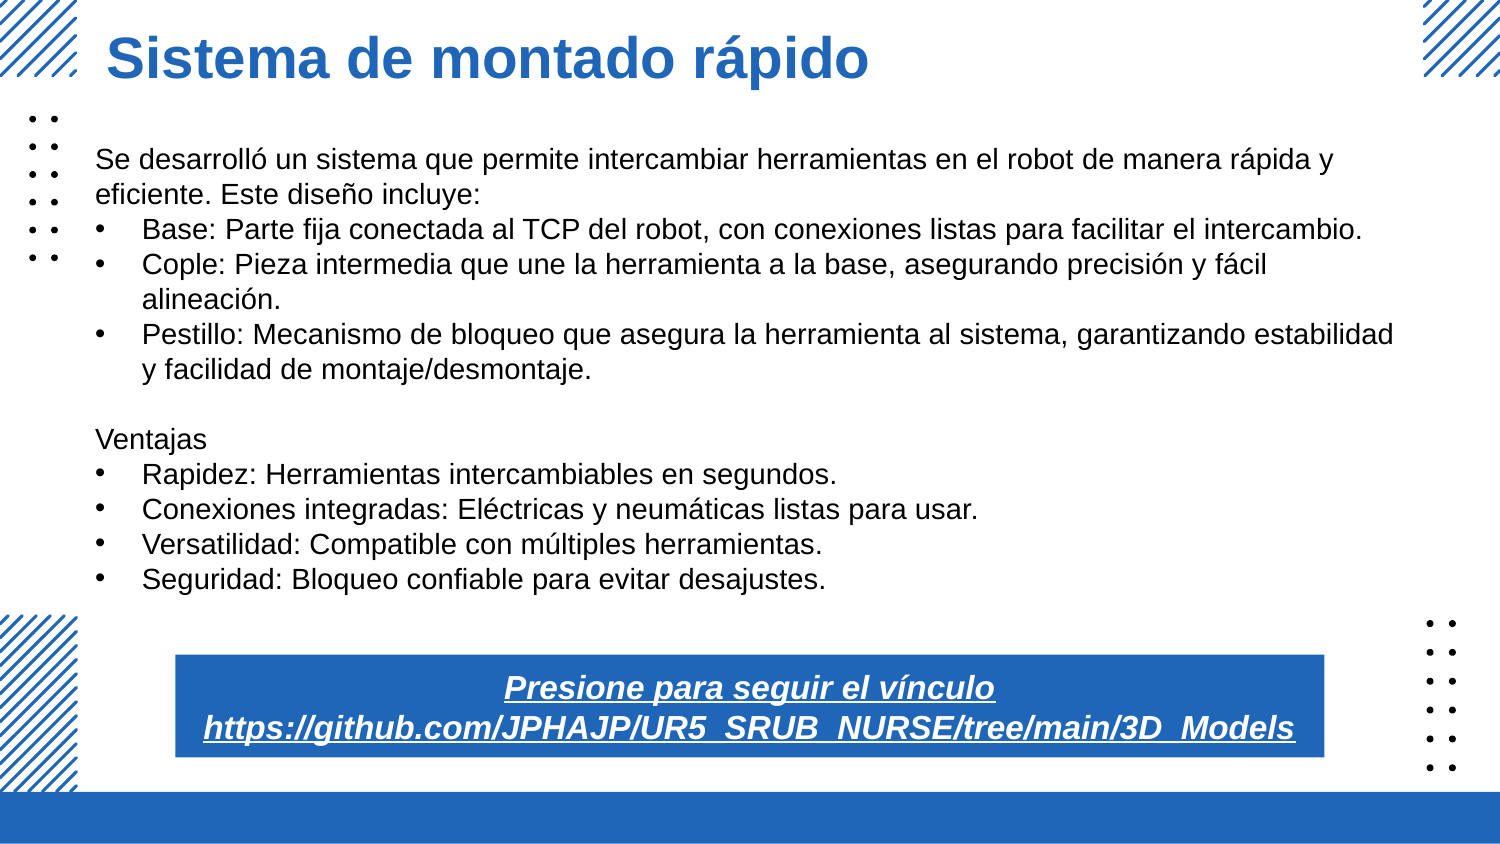

Sistema de montado rápido
Se desarrolló un sistema que permite intercambiar herramientas en el robot de manera rápida y eficiente. Este diseño incluye:
Base: Parte fija conectada al TCP del robot, con conexiones listas para facilitar el intercambio.
Cople: Pieza intermedia que une la herramienta a la base, asegurando precisión y fácil alineación.
Pestillo: Mecanismo de bloqueo que asegura la herramienta al sistema, garantizando estabilidad y facilidad de montaje/desmontaje.

Ventajas
Rapidez: Herramientas intercambiables en segundos.
Conexiones integradas: Eléctricas y neumáticas listas para usar.
Versatilidad: Compatible con múltiples herramientas.
Seguridad: Bloqueo confiable para evitar desajustes.
Presione para seguir el vínculo
https://github.com/JPHAJP/UR5_SRUB_NURSE/tree/main/3D_Models